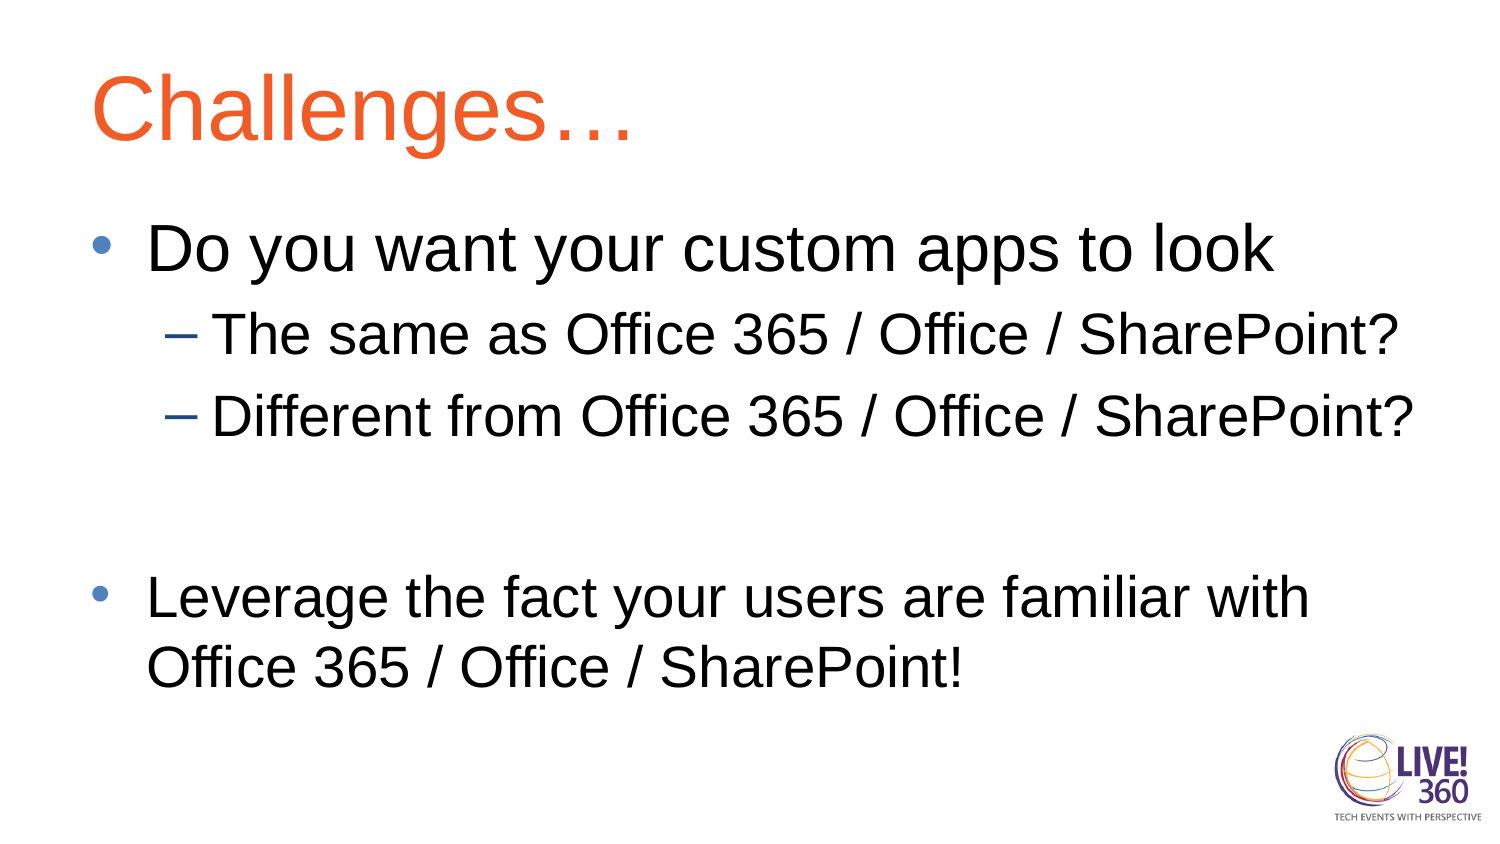

# Challenges…
Do you want your custom apps to look
The same as Office 365 / Office / SharePoint?
Different from Office 365 / Office / SharePoint?

Leverage the fact your users are familiar with Office 365 / Office / SharePoint!